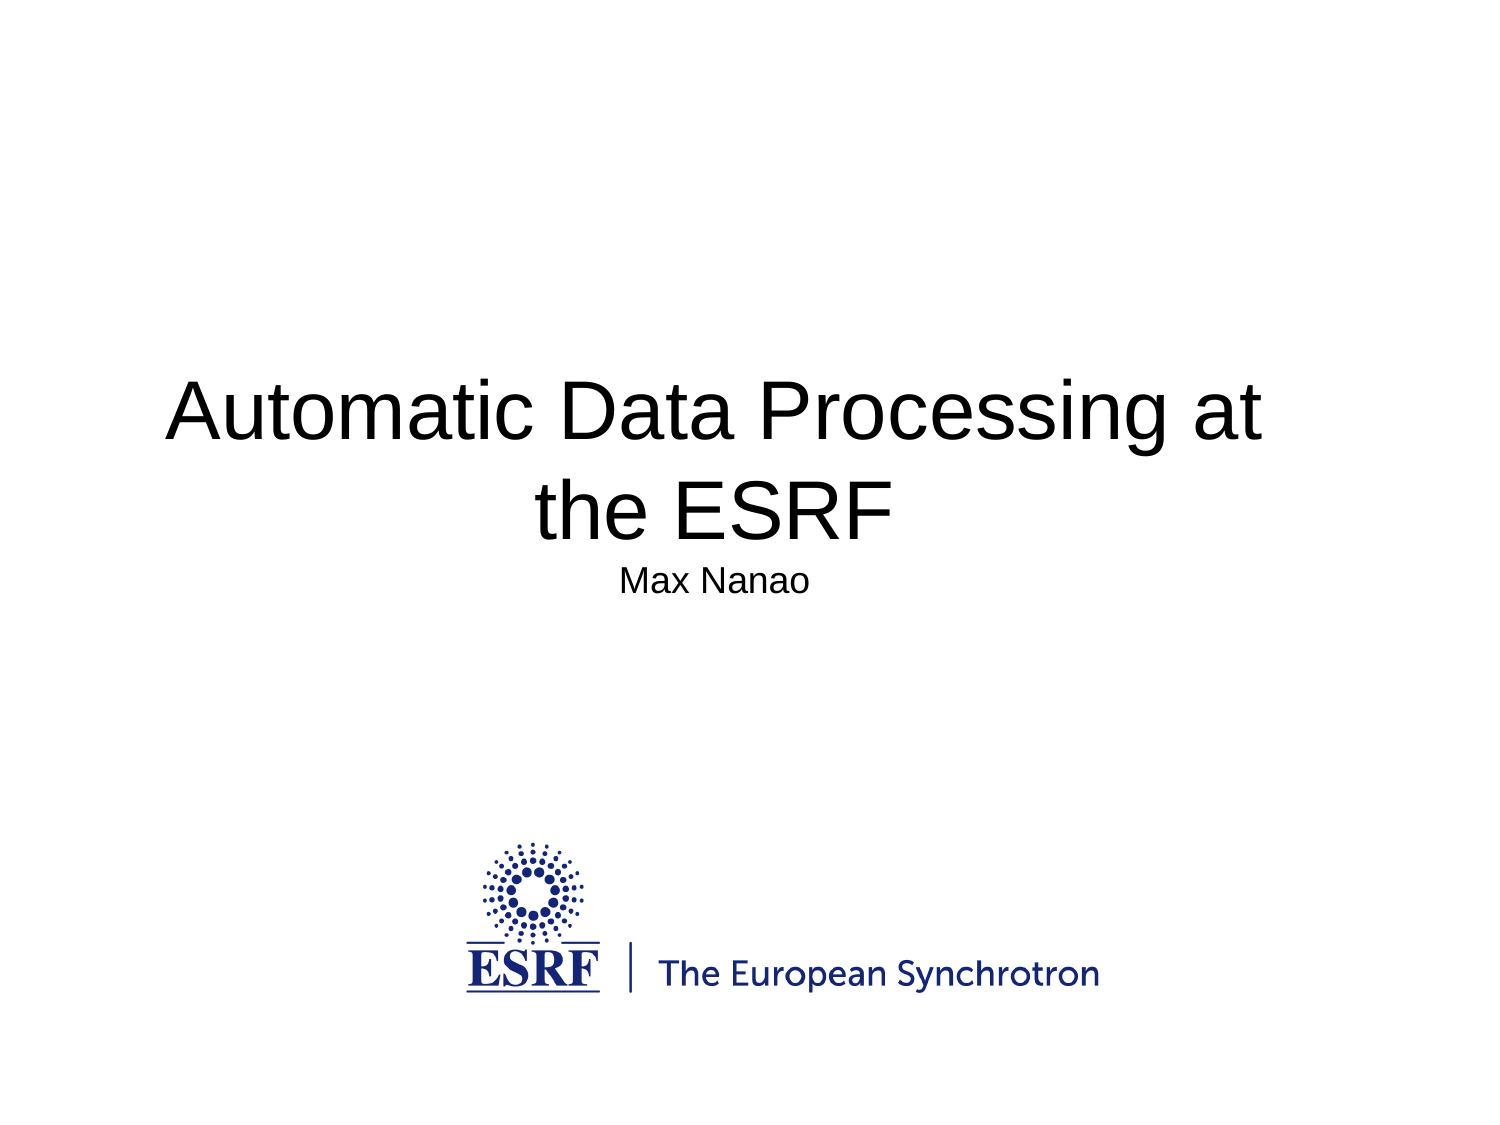

Automatic Data Processing at the ESRF
Max Nanao